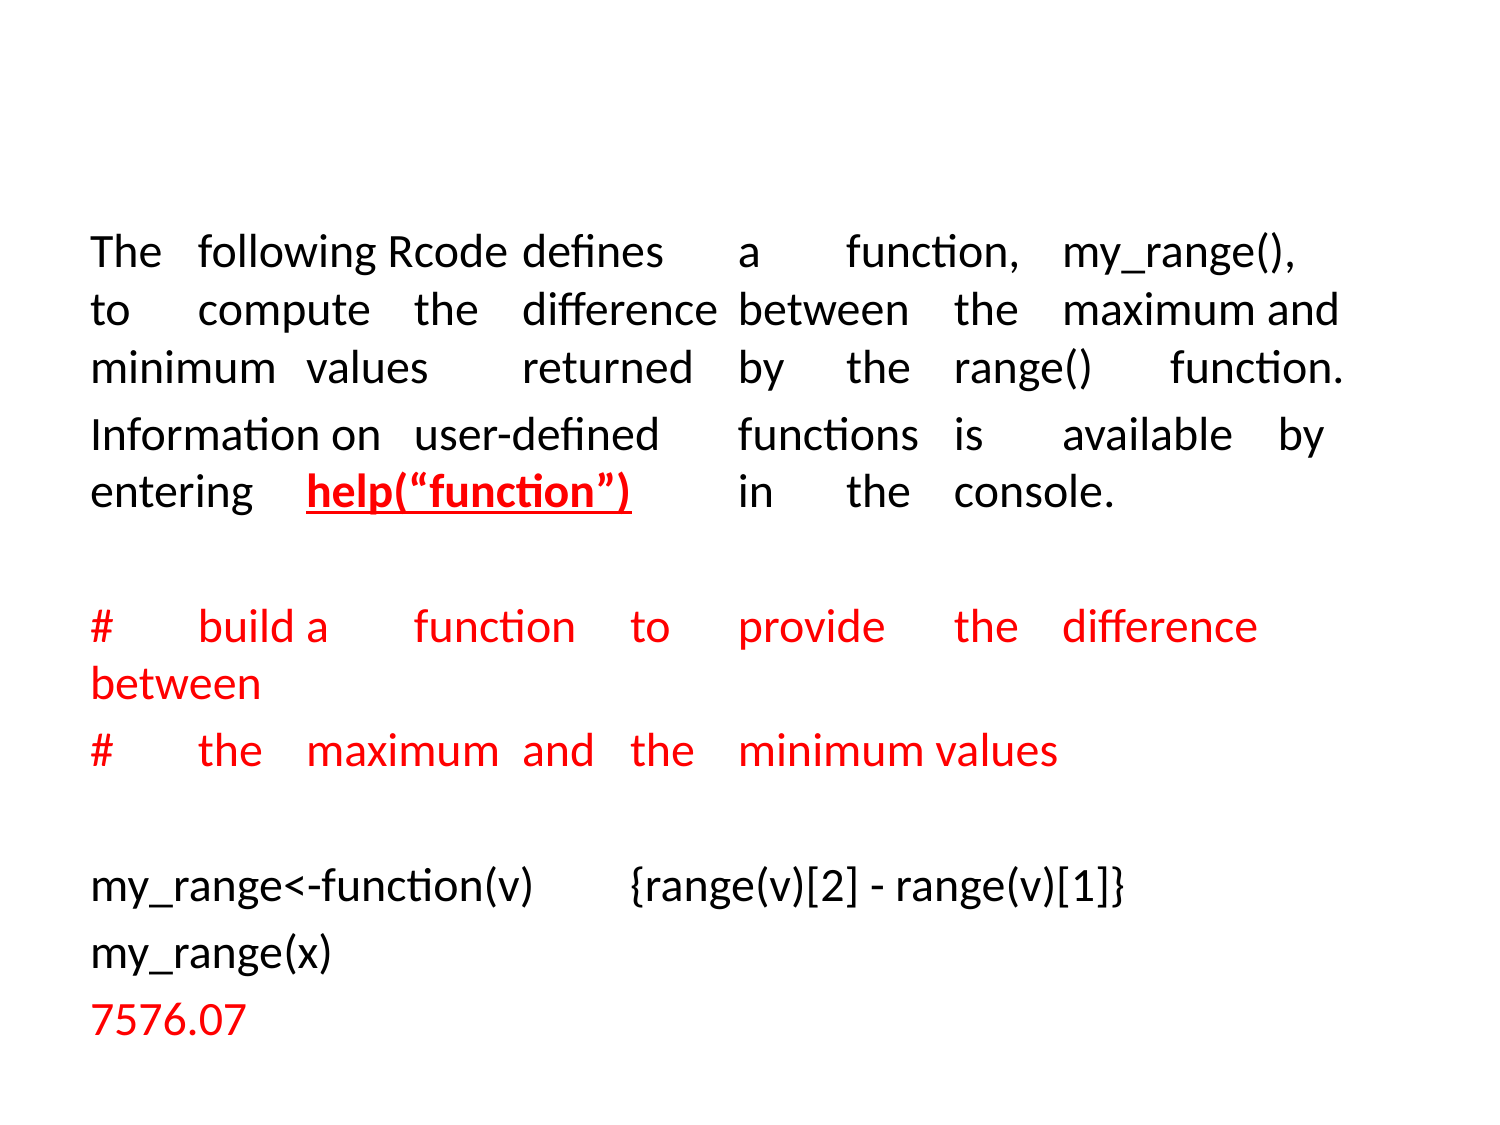

#
The	following R	code	defines	a	function,	my_range(),	to	compute	the	difference	between	the	maximum and	minimum	values	returned	by	the	range()	function.
Information on	user-defined	functions	is	available	by	entering	help(“function”)	in	the	console.

#	build	a	function	to	provide	the	difference	between
#	the	maximum	and	the	minimum values

my_range<-function(v)	{range(v)[2] - range(v)[1]}
my_range(x)
7576.07